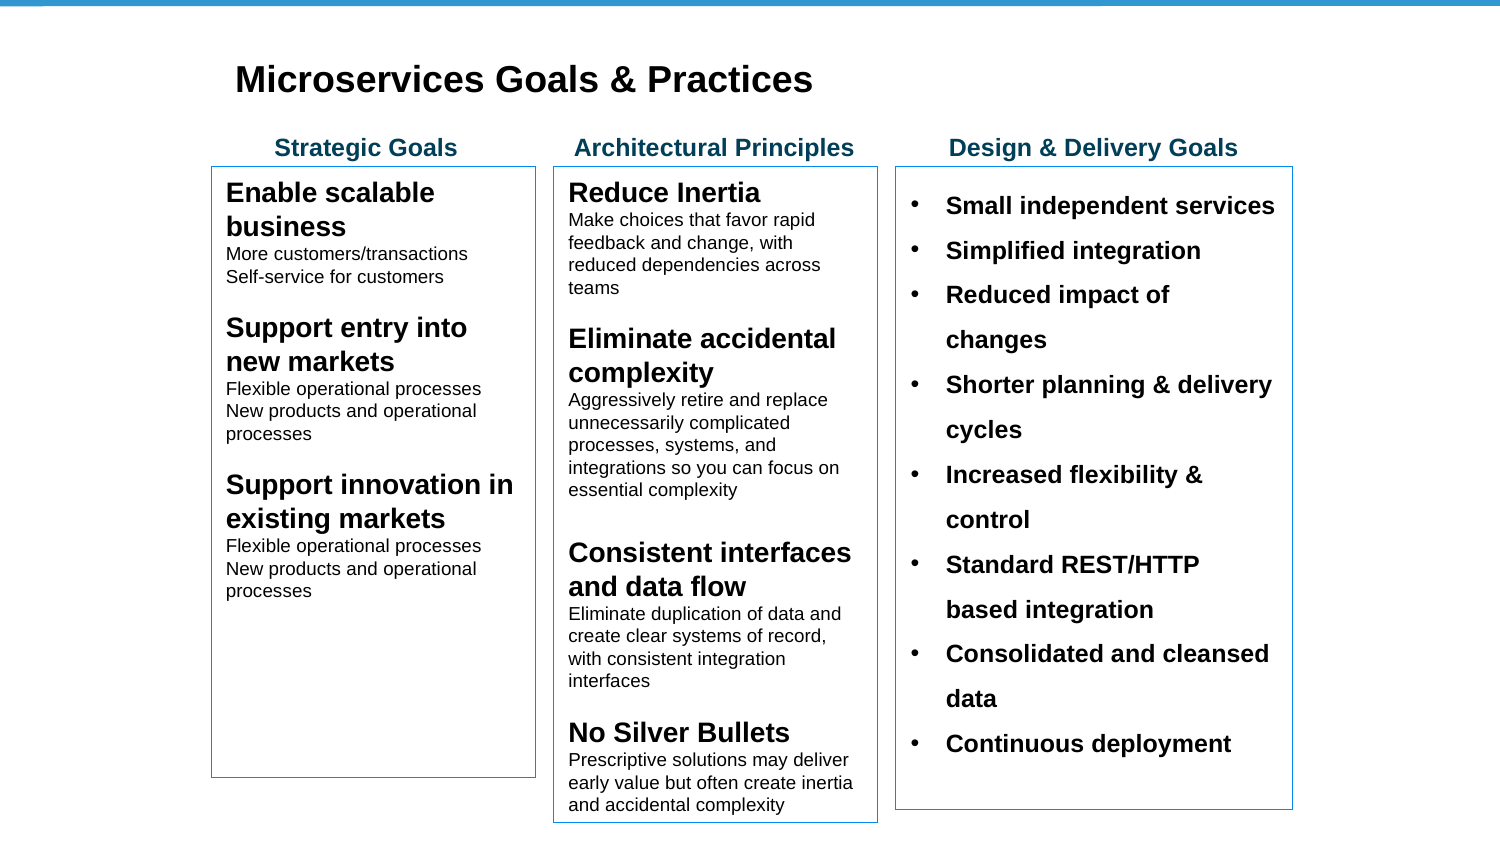

# Microservices Goals & Practices
Strategic Goals
Architectural Principles
Design & Delivery Goals
Small independent services
Simplified integration
Reduced impact of changes
Shorter planning & delivery cycles
Increased flexibility & control
Standard REST/HTTP based integration
Consolidated and cleansed data
Continuous deployment

Enable scalable business
More customers/transactions
Self-service for customers

Support entry into new markets
Flexible operational processes
New products and operational processes

Support innovation in existing markets
Flexible operational processes
New products and operational processes

Reduce Inertia
Make choices that favor rapid feedback and change, with reduced dependencies across teams

Eliminate accidental complexity
Aggressively retire and replace unnecessarily complicated processes, systems, and integrations so you can focus on essential complexity

Consistent interfaces and data flow
Eliminate duplication of data and create clear systems of record, with consistent integration interfaces

No Silver Bullets
Prescriptive solutions may deliver early value but often create inertia and accidental complexity